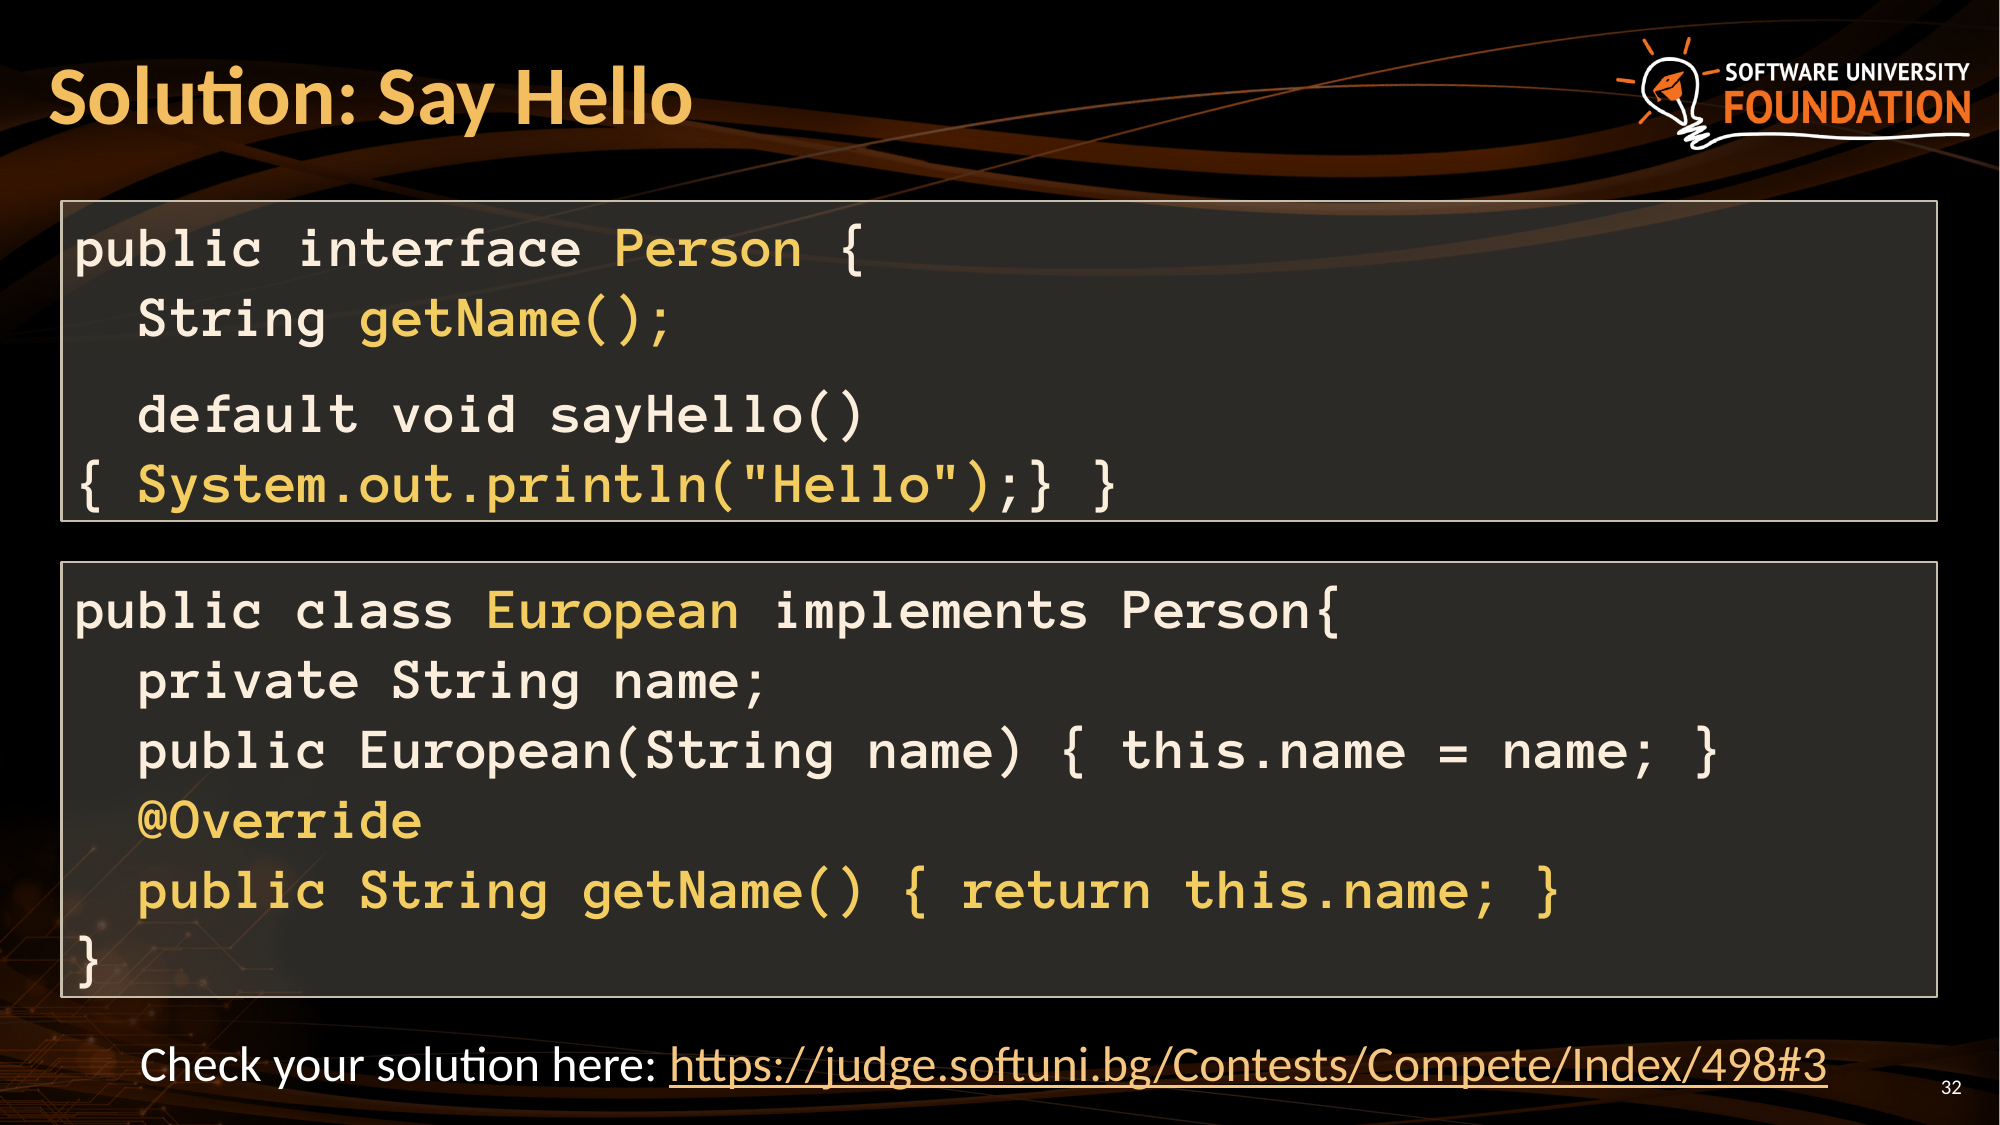

# Solution: Say Hello
public interface Person {
  String getName();

  default void sayHello() { System.out.println("Hello");} }
public class European implements Person{
  private String name;
  public European(String name) { this.name = name; }
  @Override
  public String getName() { return this.name; }
}
Check your solution here: https://judge.softuni.bg/Contests/Compete/Index/498#3
32